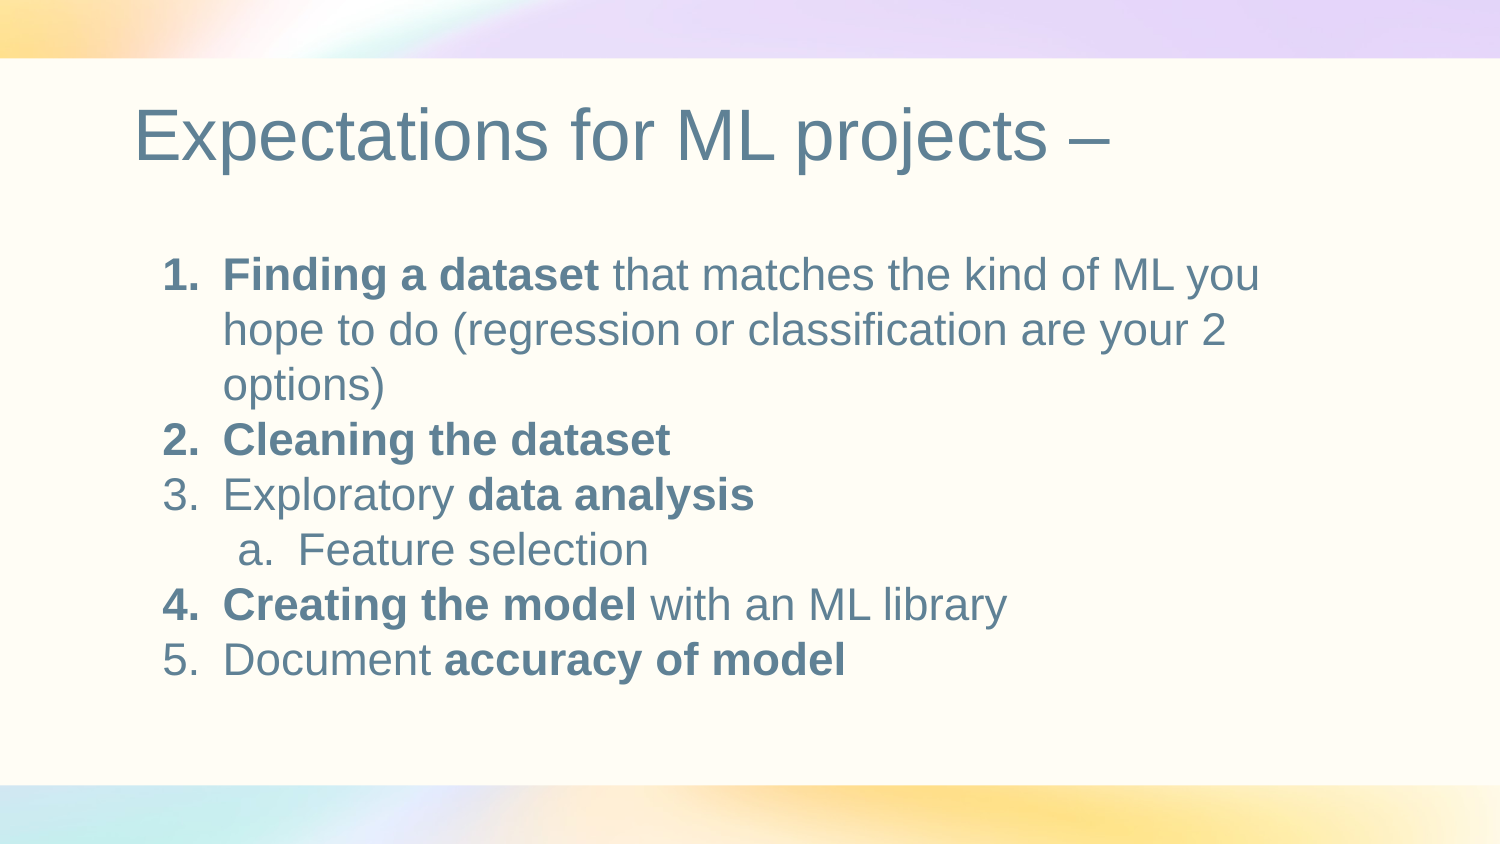

# Expectations for ML projects –
Finding a dataset that matches the kind of ML you hope to do (regression or classification are your 2 options)
Cleaning the dataset
Exploratory data analysis
Feature selection
Creating the model with an ML library
Document accuracy of model